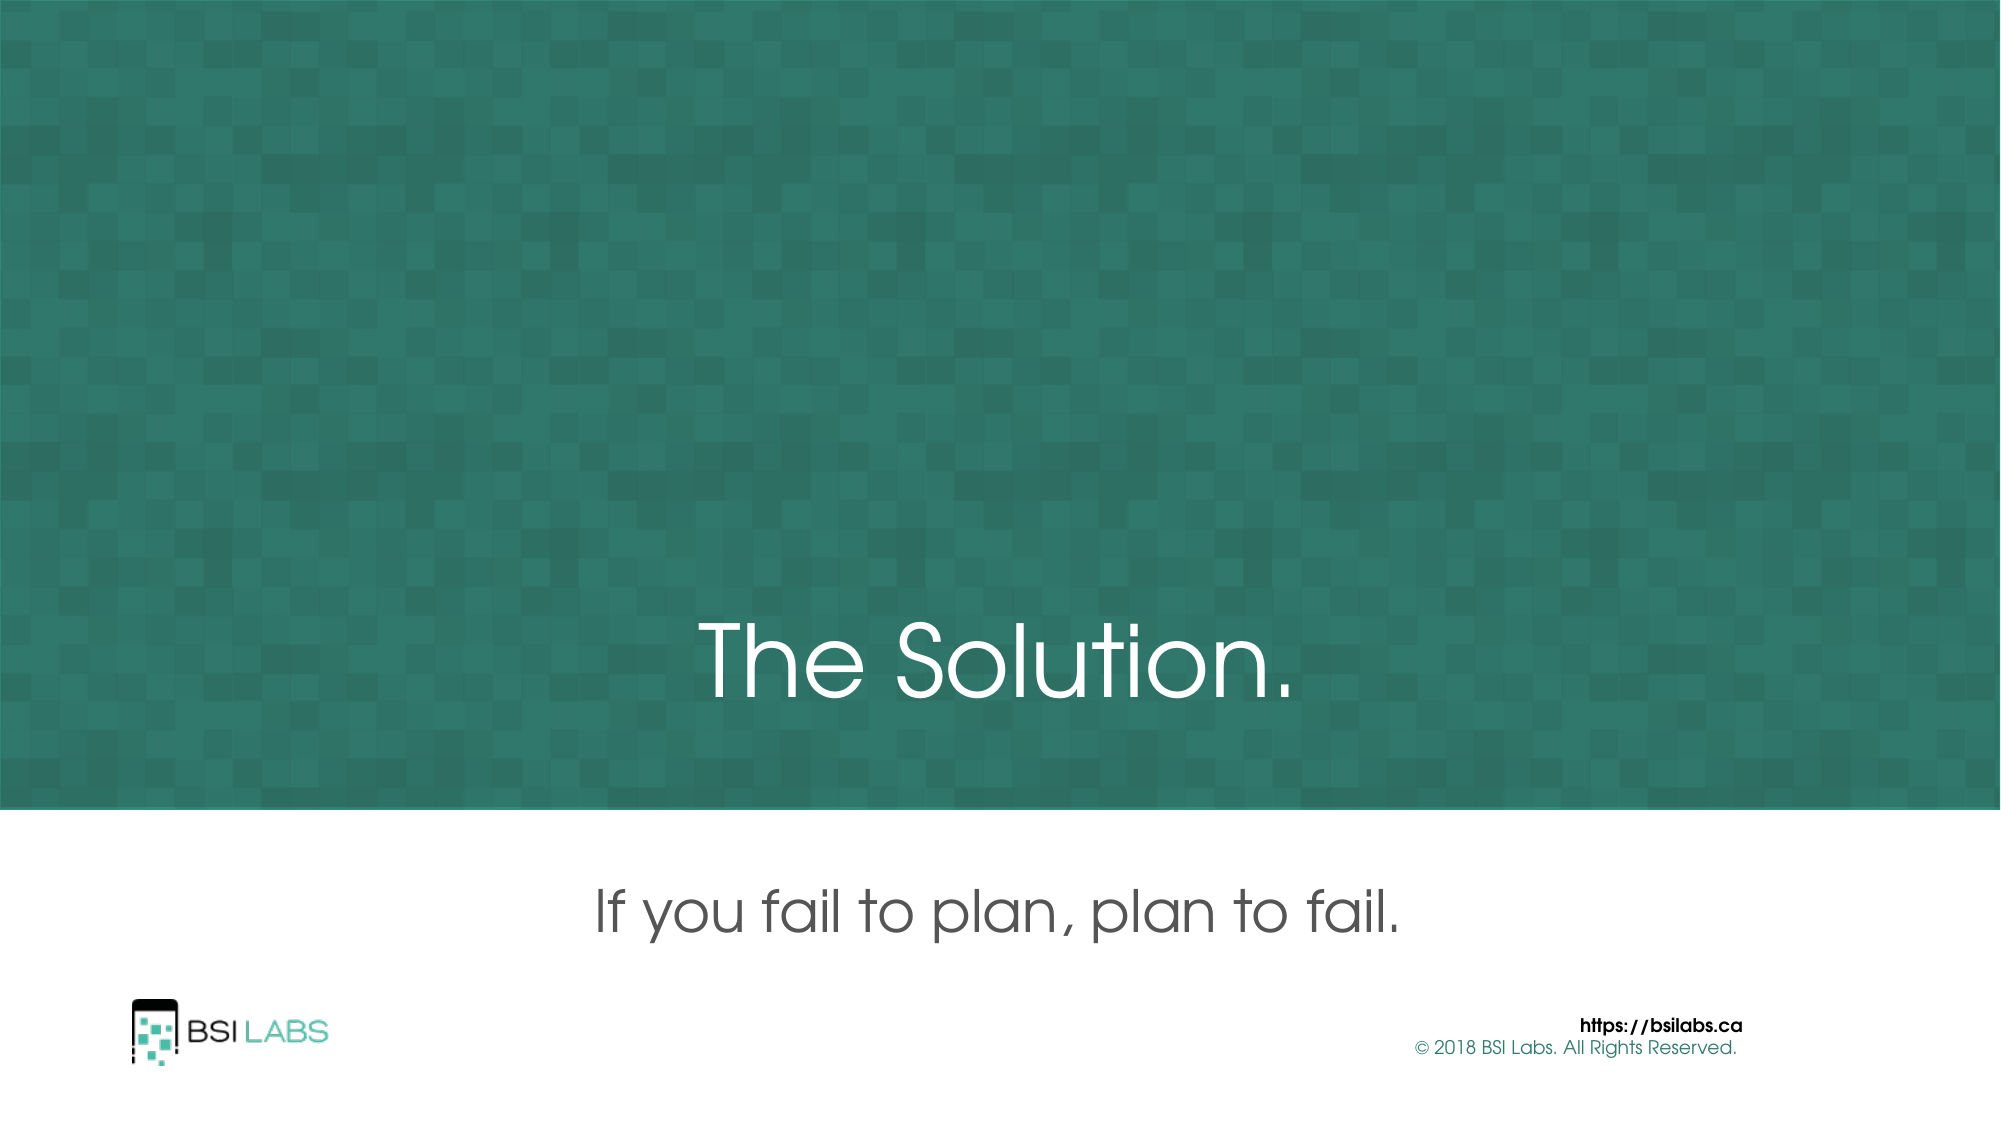

# The Solution.
If you fail to plan, plan to fail.